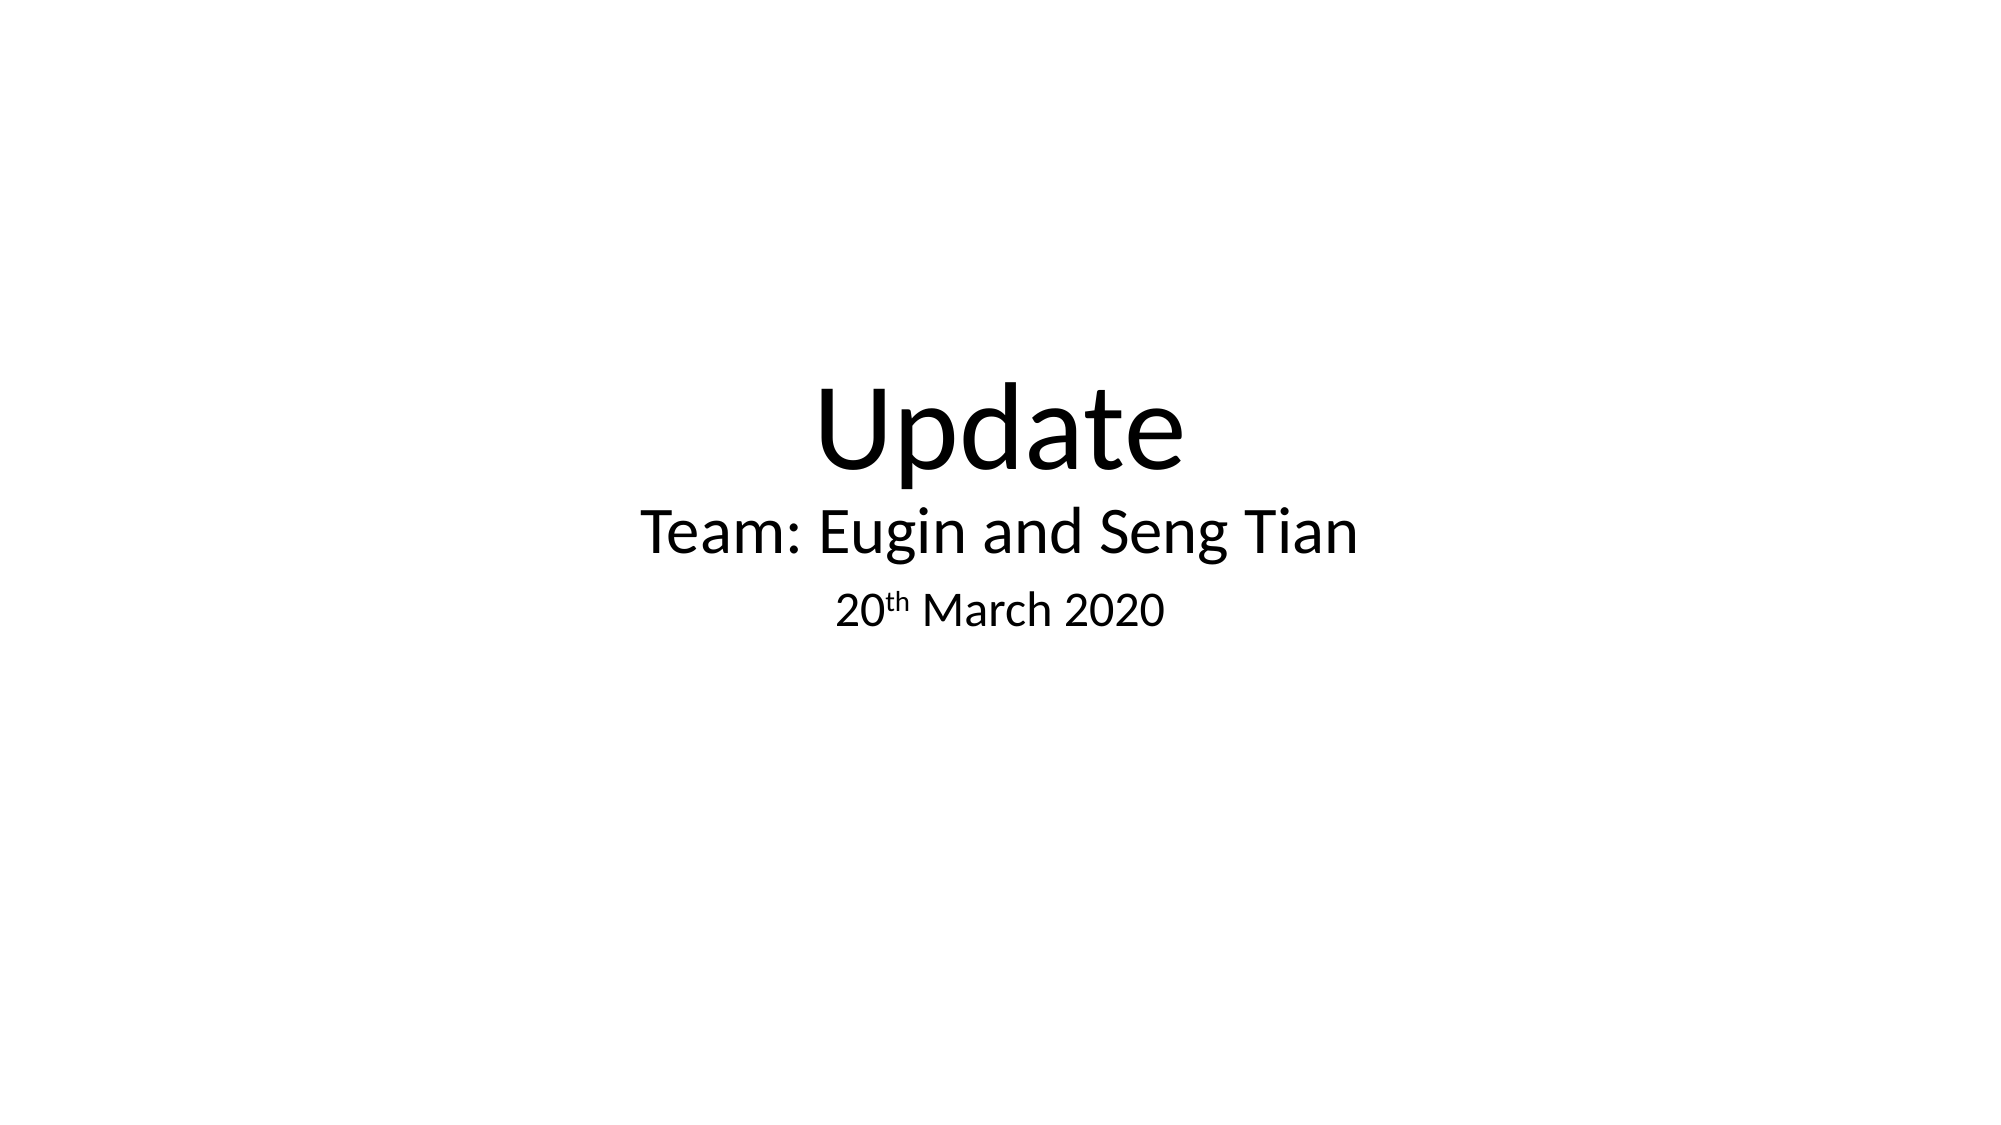

# Update Team: Eugin and Seng Tian
20th March 2020